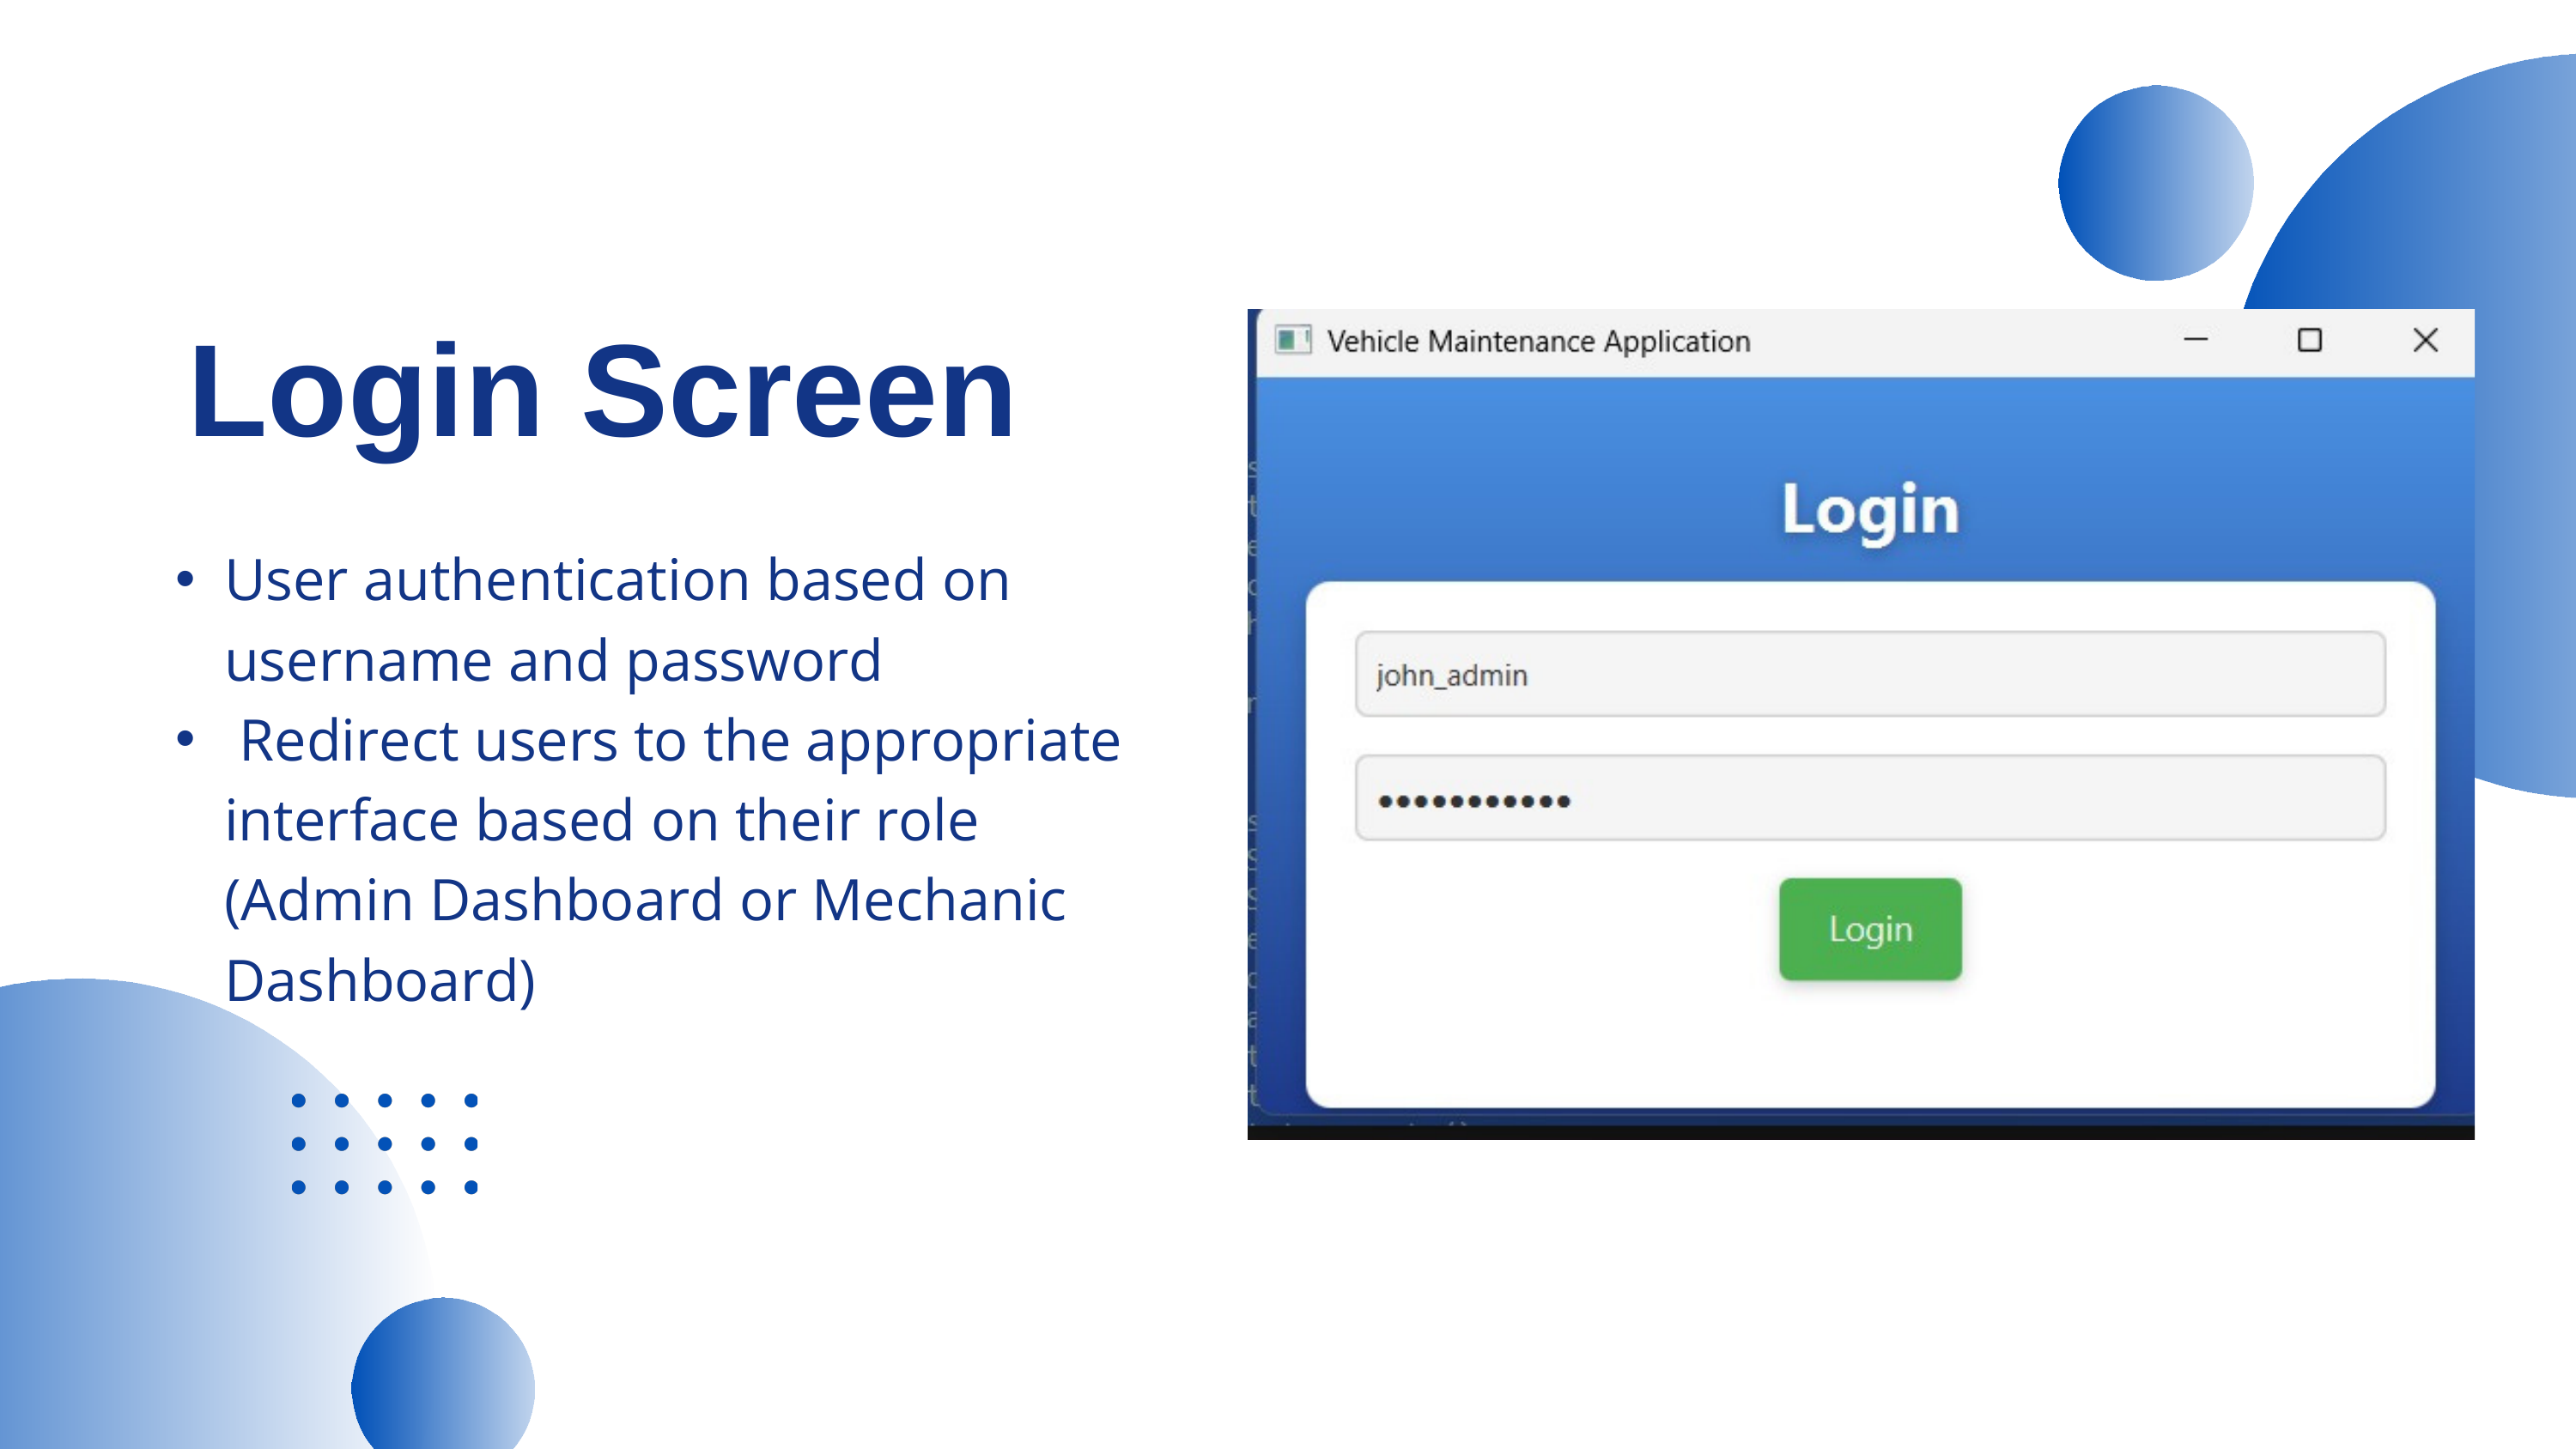

Login Screen

User authentication based on username and password
 Redirect users to the appropriate interface based on their role (Admin Dashboard or Mechanic Dashboard)